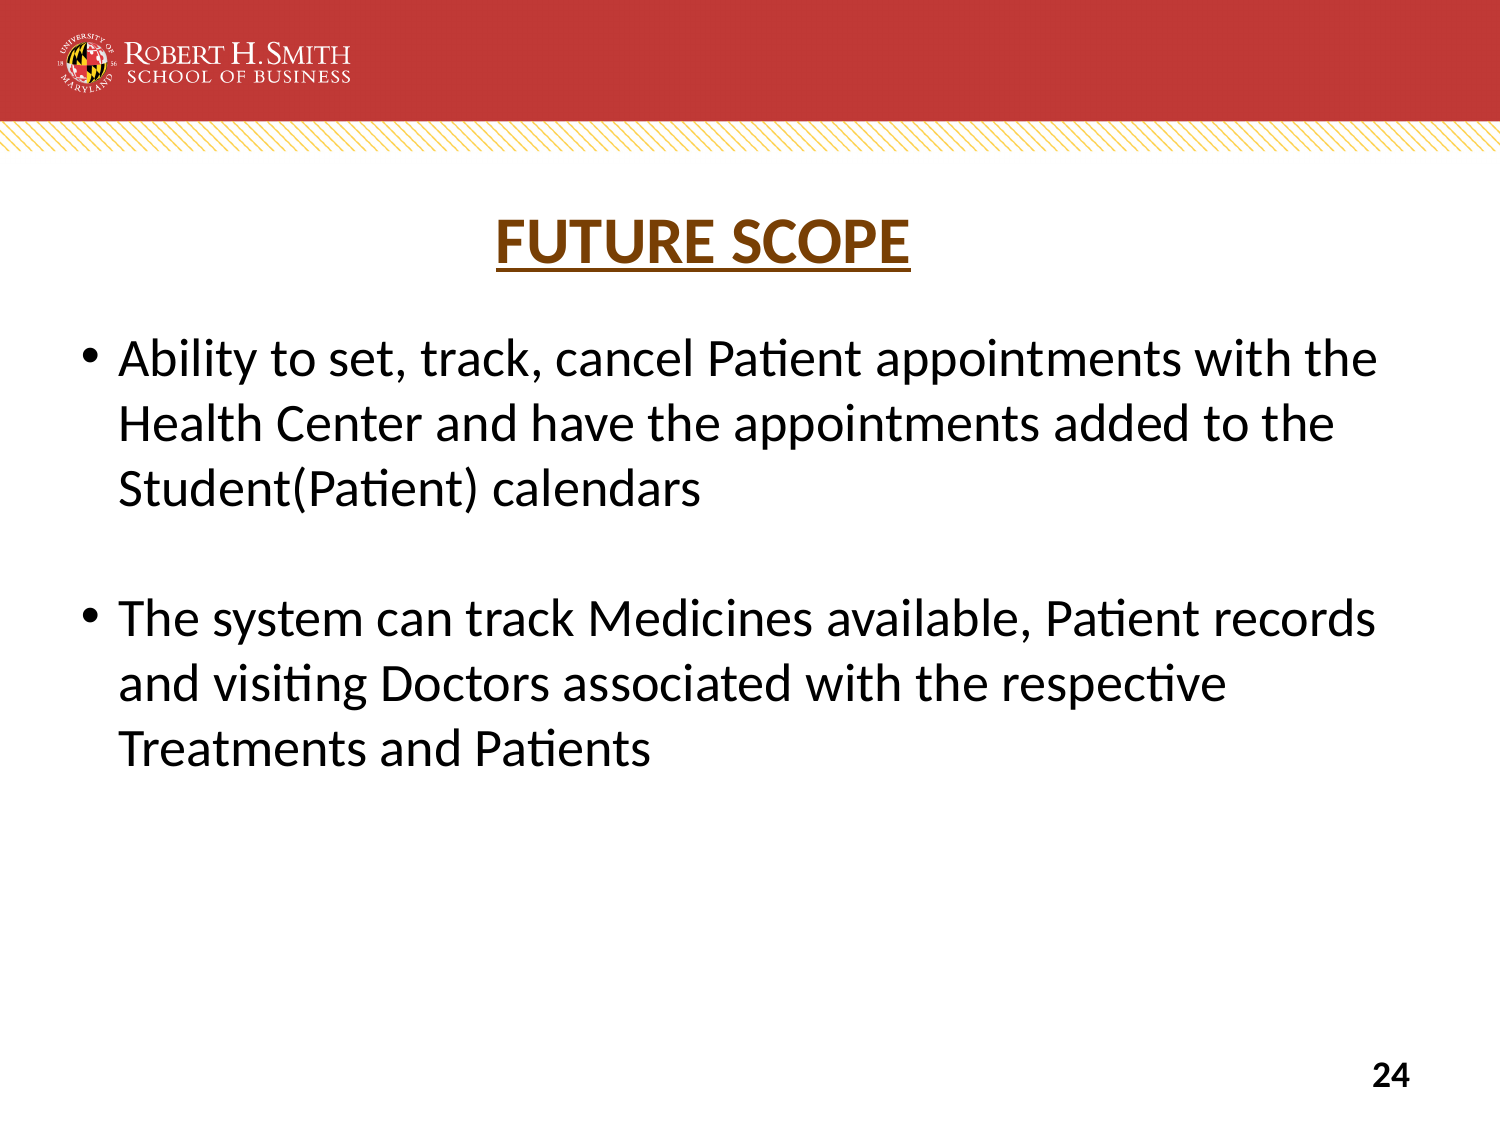

# FUTURE SCOPE
Ability to set, track, cancel Patient appointments with the Health Center and have the appointments added to the Student(Patient) calendars

The system can track Medicines available, Patient records and visiting Doctors associated with the respective Treatments and Patients
24